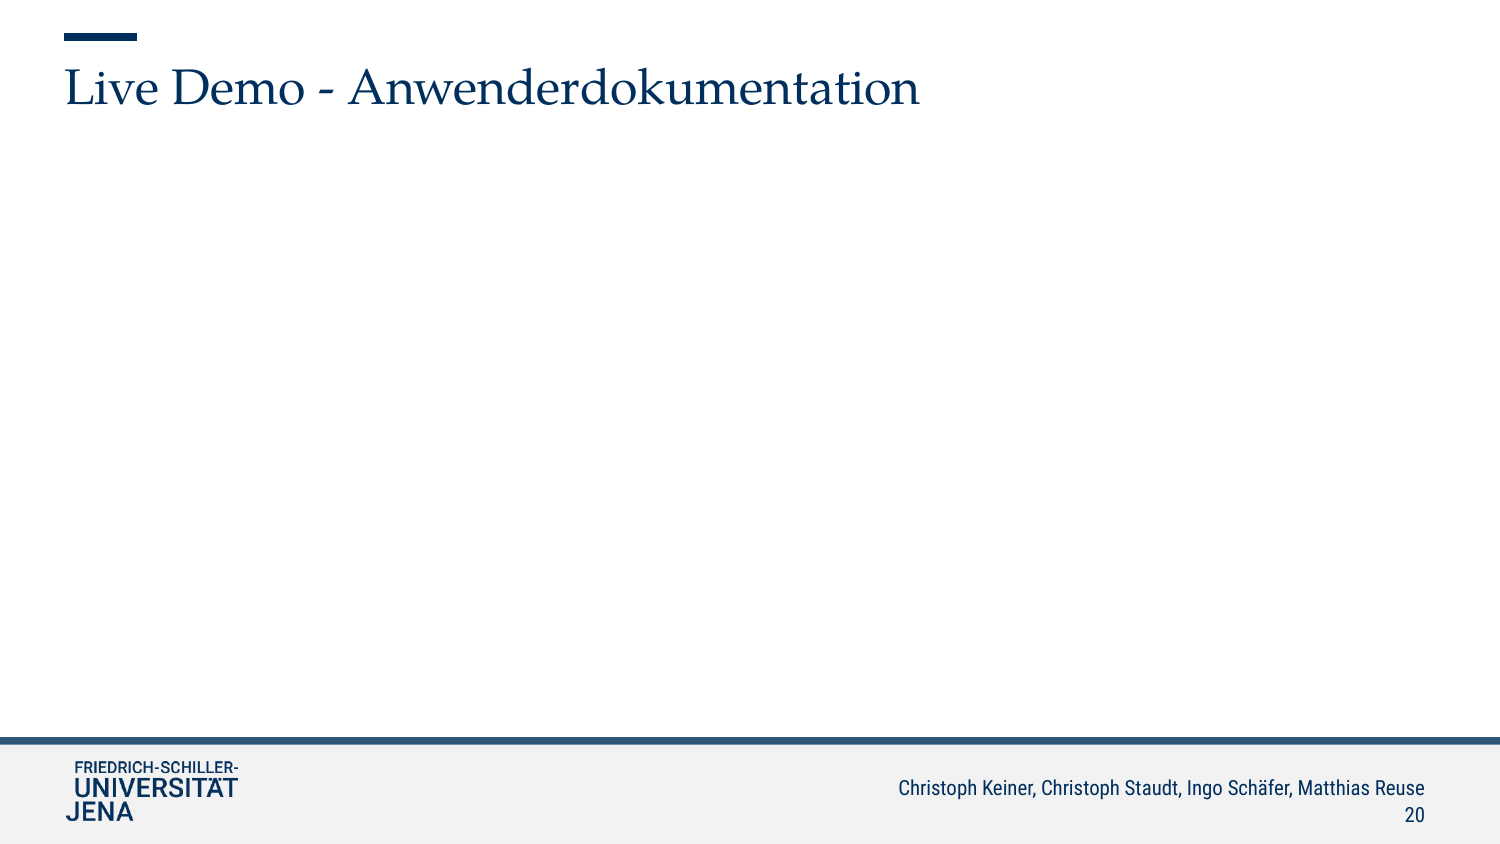

Live Demo - Anwenderdokumentation
Christoph Keiner, Christoph Staudt, Ingo Schäfer, Matthias Reuse